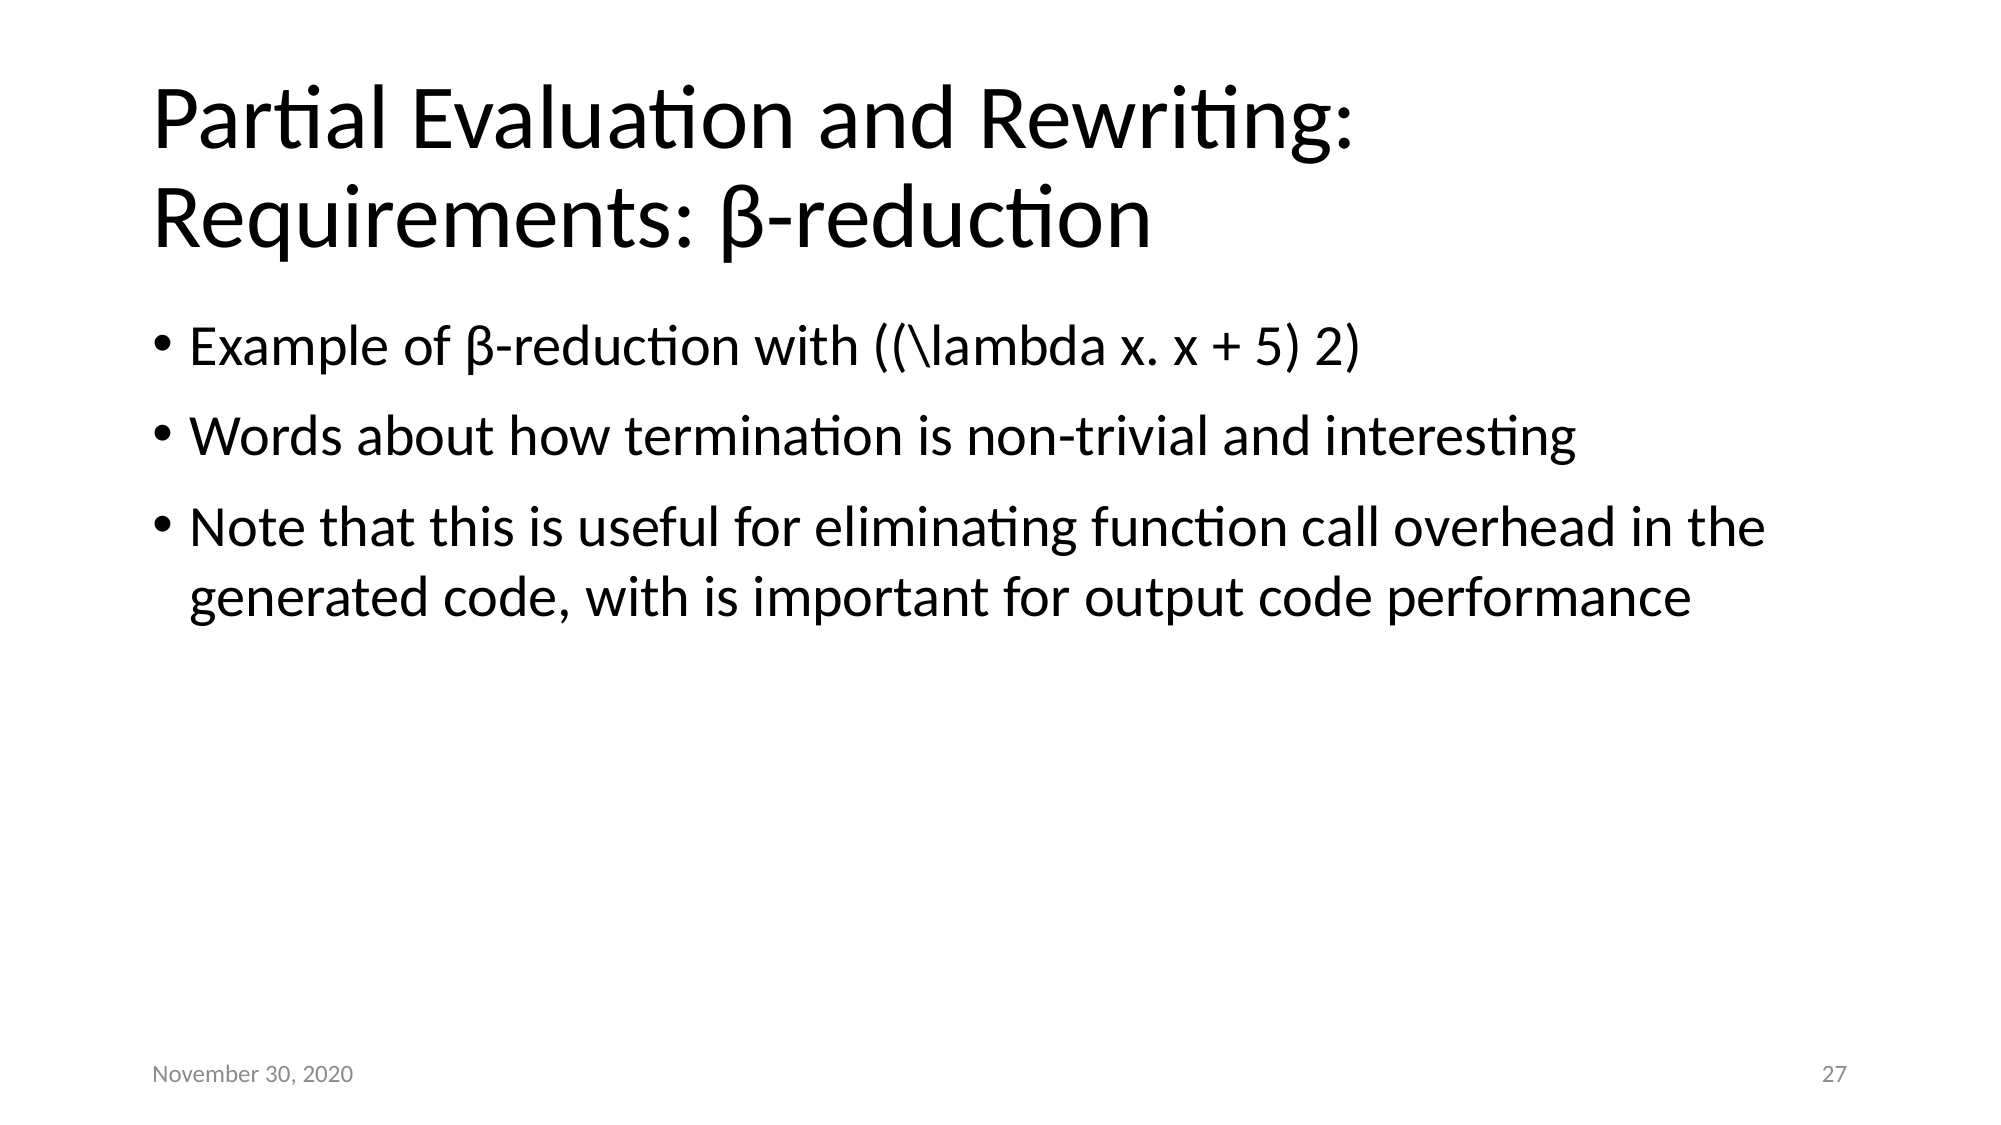

# Partial Evaluation and Rewriting: Requirements: β-reduction
Example of β-reduction with ((\lambda x. x + 5) 2)
Words about how termination is non-trivial and interesting
Note that this is useful for eliminating function call overhead in the generated code, with is important for output code performance

November 30, 2020
27